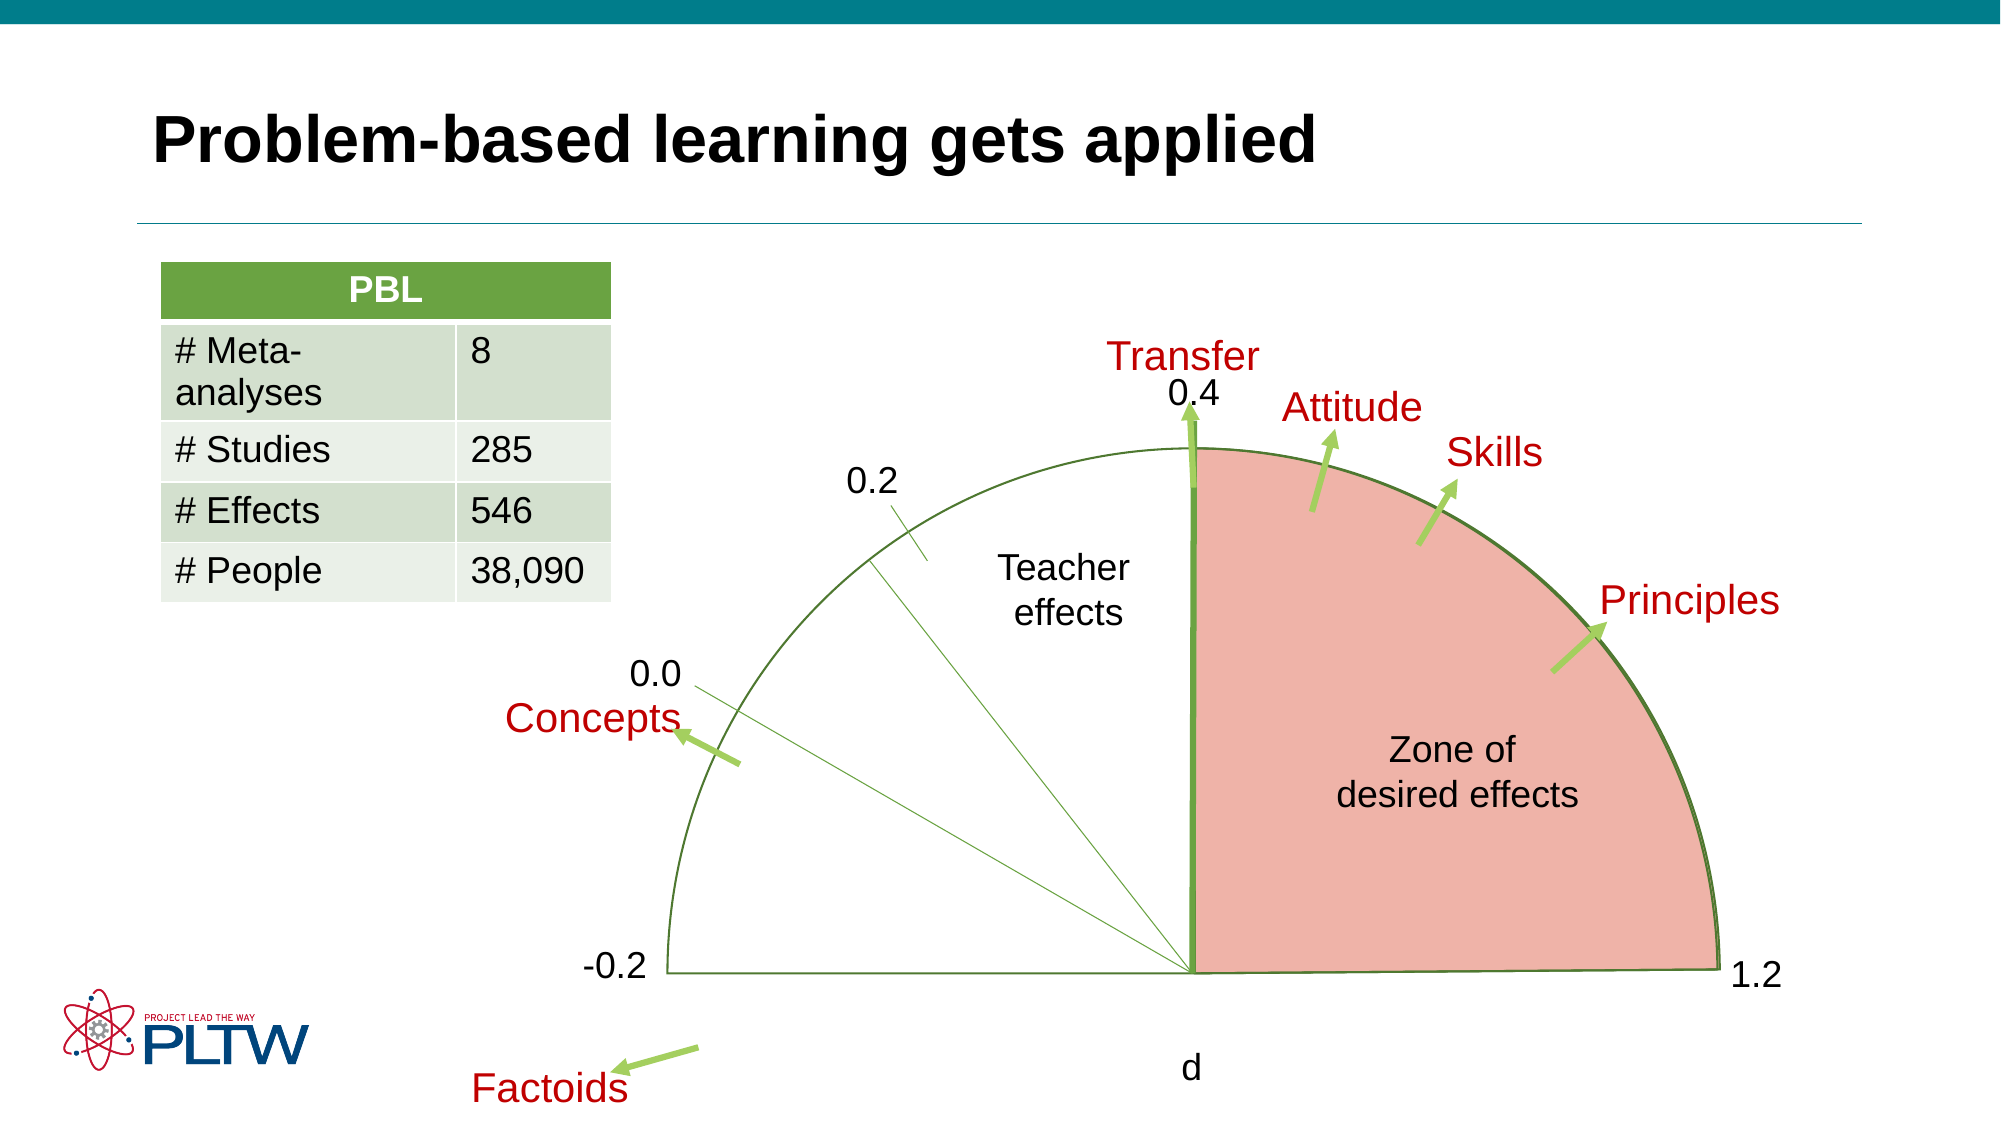

# Problem-based learning gets applied
| PBL |  |
| --- | --- |
| # Meta-analyses | 8 |
| # Studies | 285 |
| # Effects | 546 |
| # People | 38,090 |

Transfer
0.4

0.2
Teacher
effects
0.0
Zone of
desired effects
-0.2
1.2
Attitude
Skills

Principles
Concepts
d
Factoids